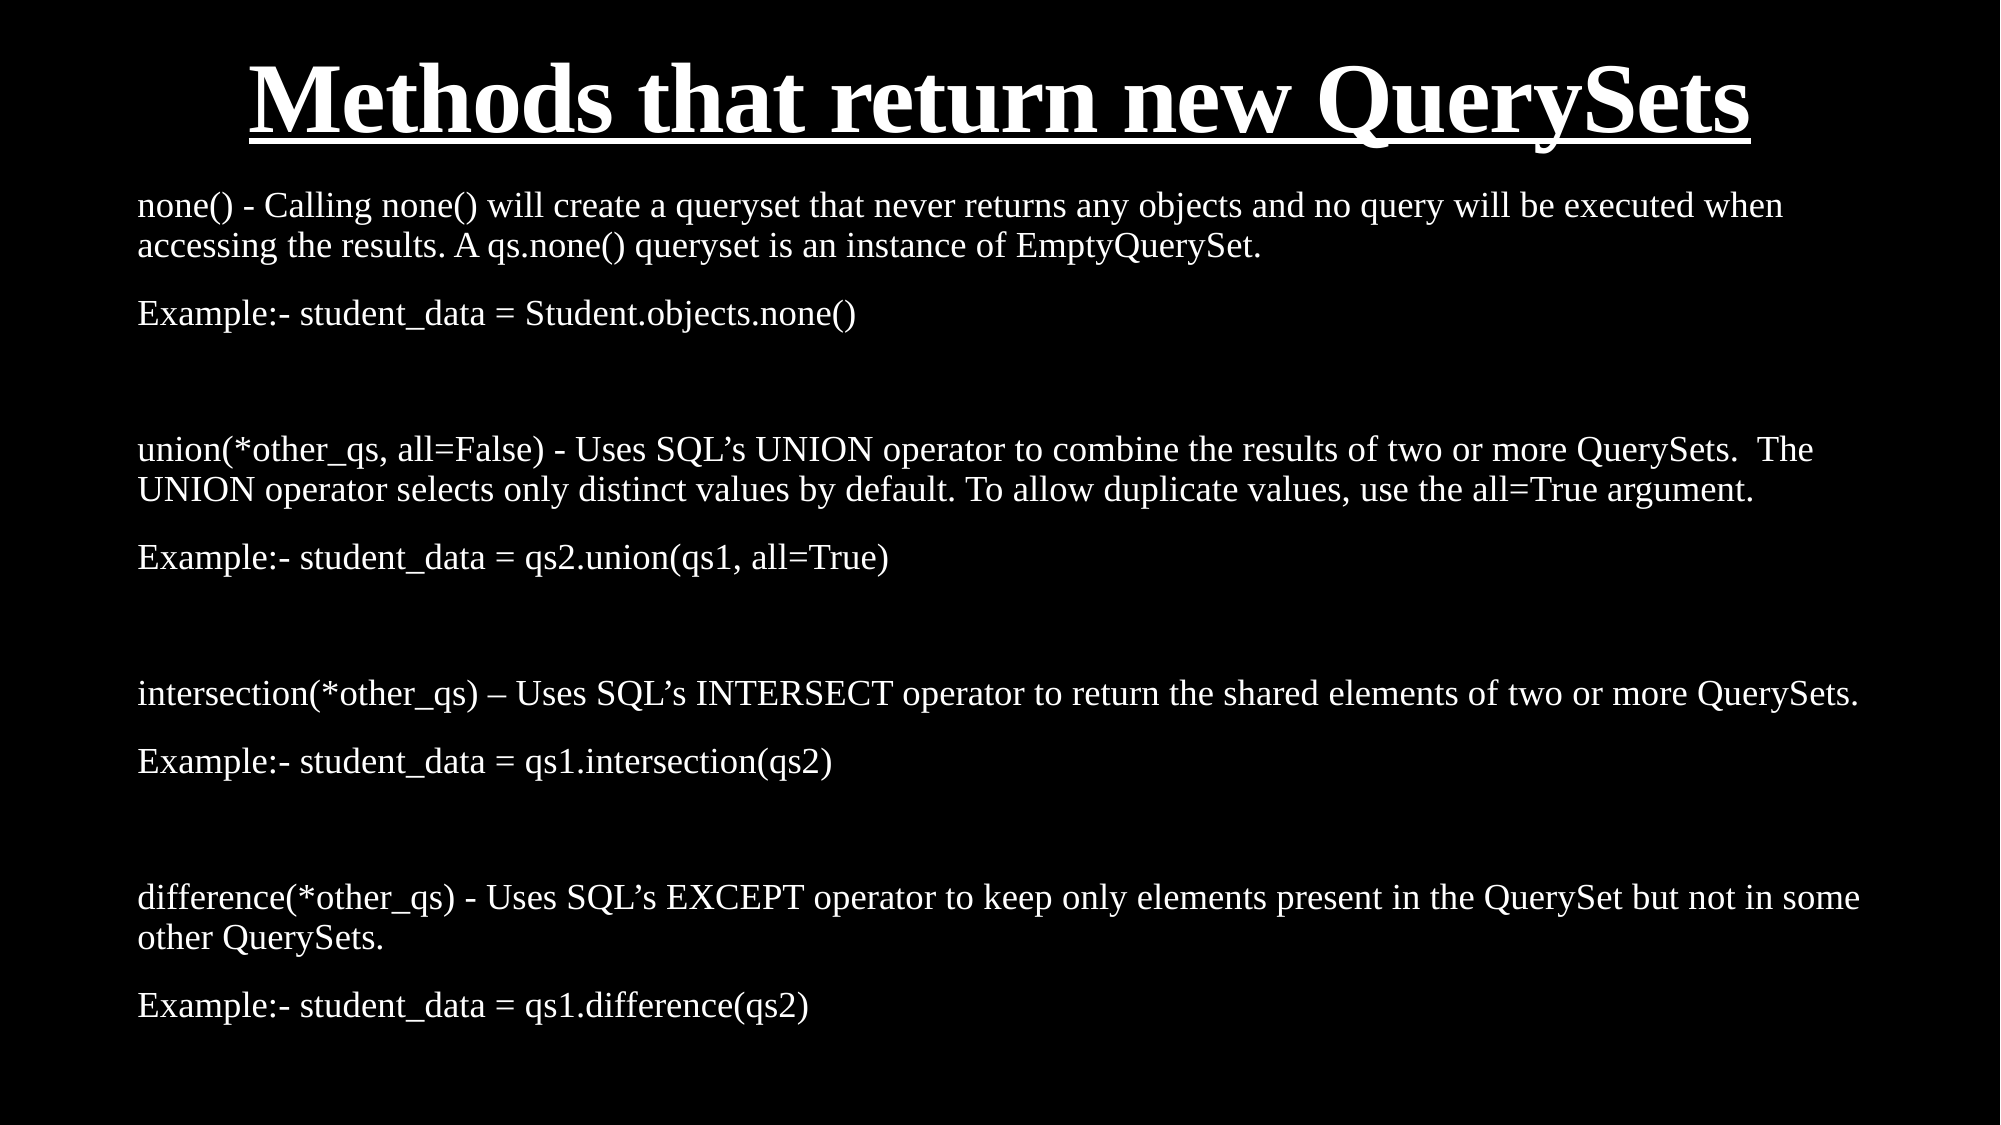

# Methods that return new QuerySets
none() - Calling none() will create a queryset that never returns any objects and no query will be executed when accessing the results. A qs.none() queryset is an instance of EmptyQuerySet.
Example:- student_data = Student.objects.none()

union(*other_qs, all=False) - Uses SQL’s UNION operator to combine the results of two or more QuerySets.  The UNION operator selects only distinct values by default. To allow duplicate values, use the all=True argument.
Example:- student_data = qs2.union(qs1, all=True)

intersection(*other_qs) – Uses SQL’s INTERSECT operator to return the shared elements of two or more QuerySets.
Example:- student_data = qs1.intersection(qs2)

difference(*other_qs) - Uses SQL’s EXCEPT operator to keep only elements present in the QuerySet but not in some other QuerySets.
Example:- student_data = qs1.difference(qs2)